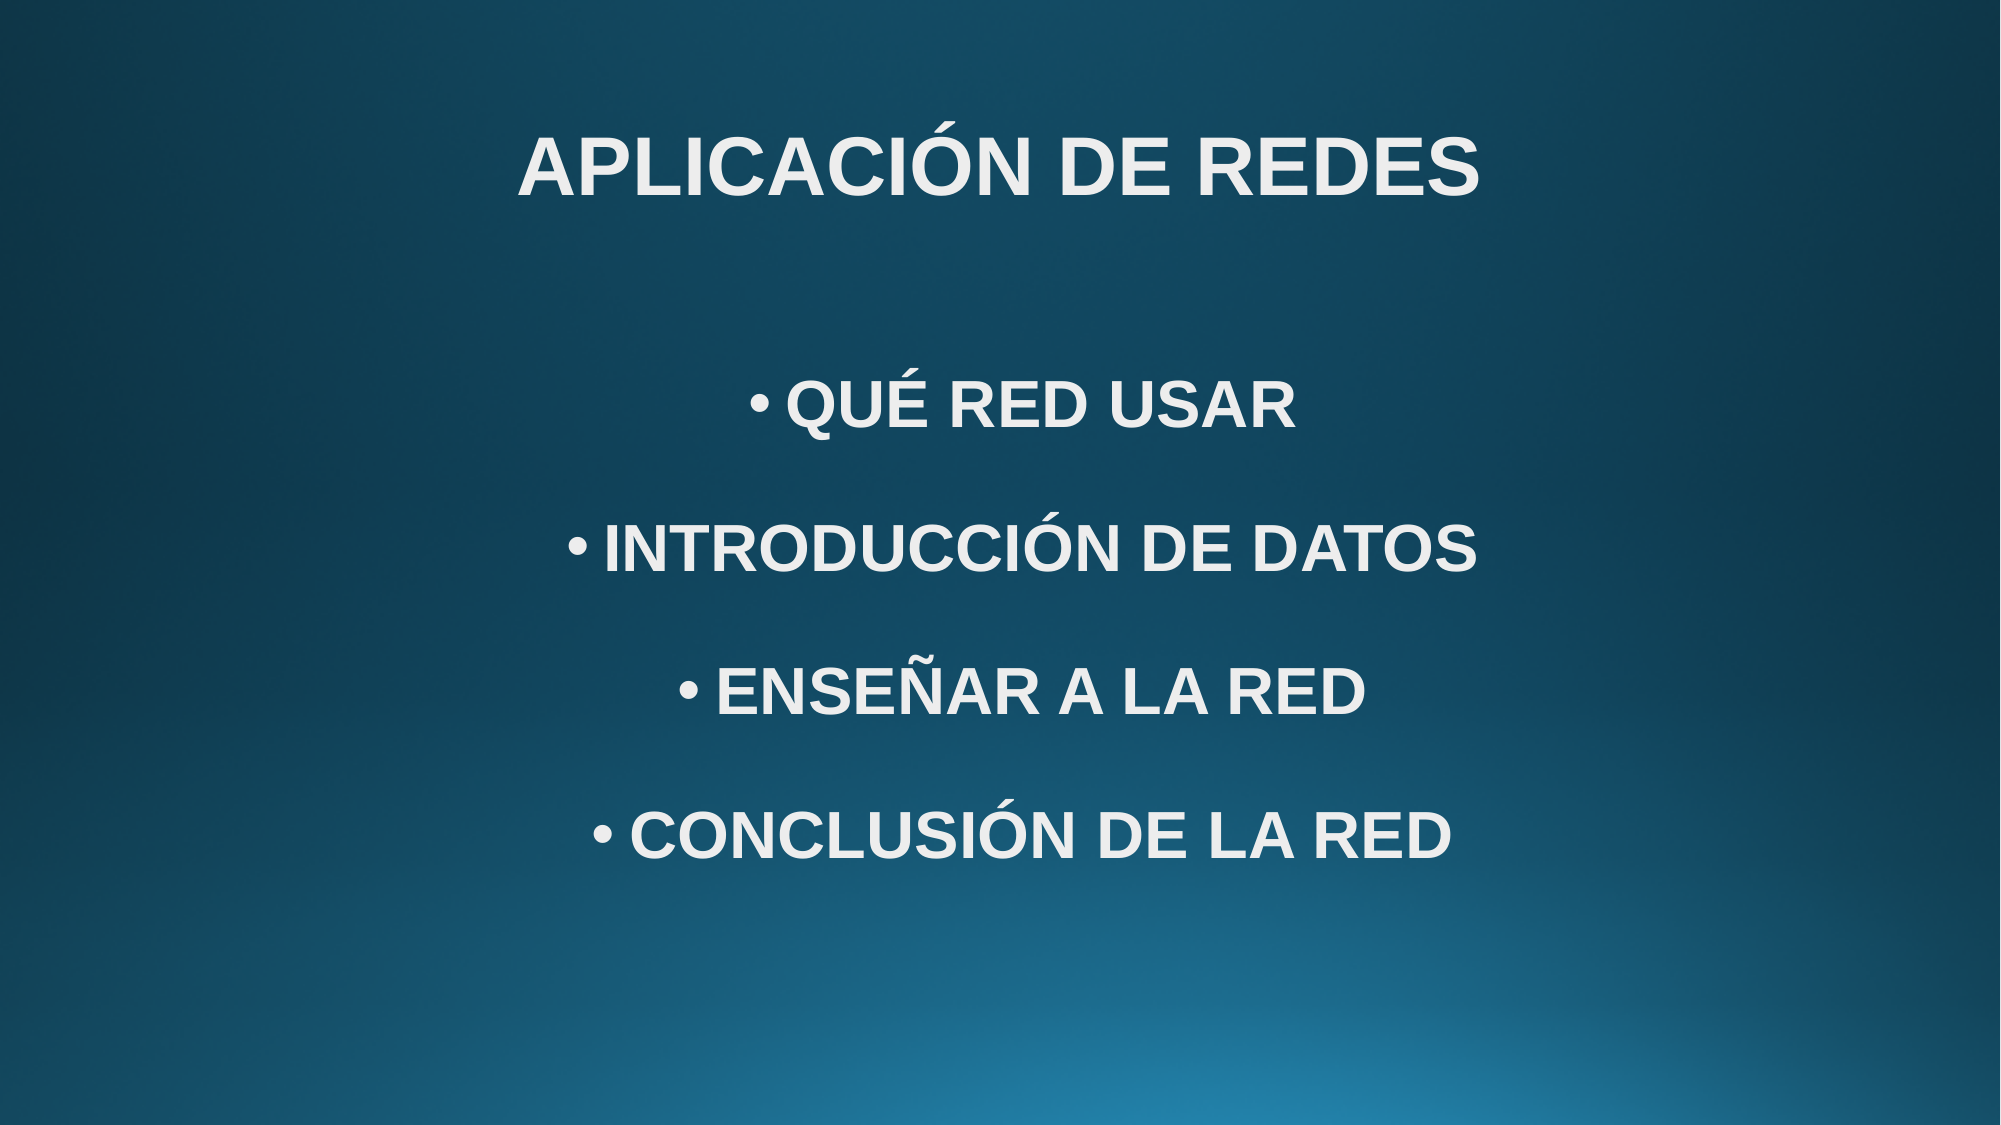

APLICACIÓN DE REDES

QUÉ RED USAR

INTRODUCCIÓN DE DATOS

ENSEÑAR A LA RED

CONCLUSIÓN DE LA RED